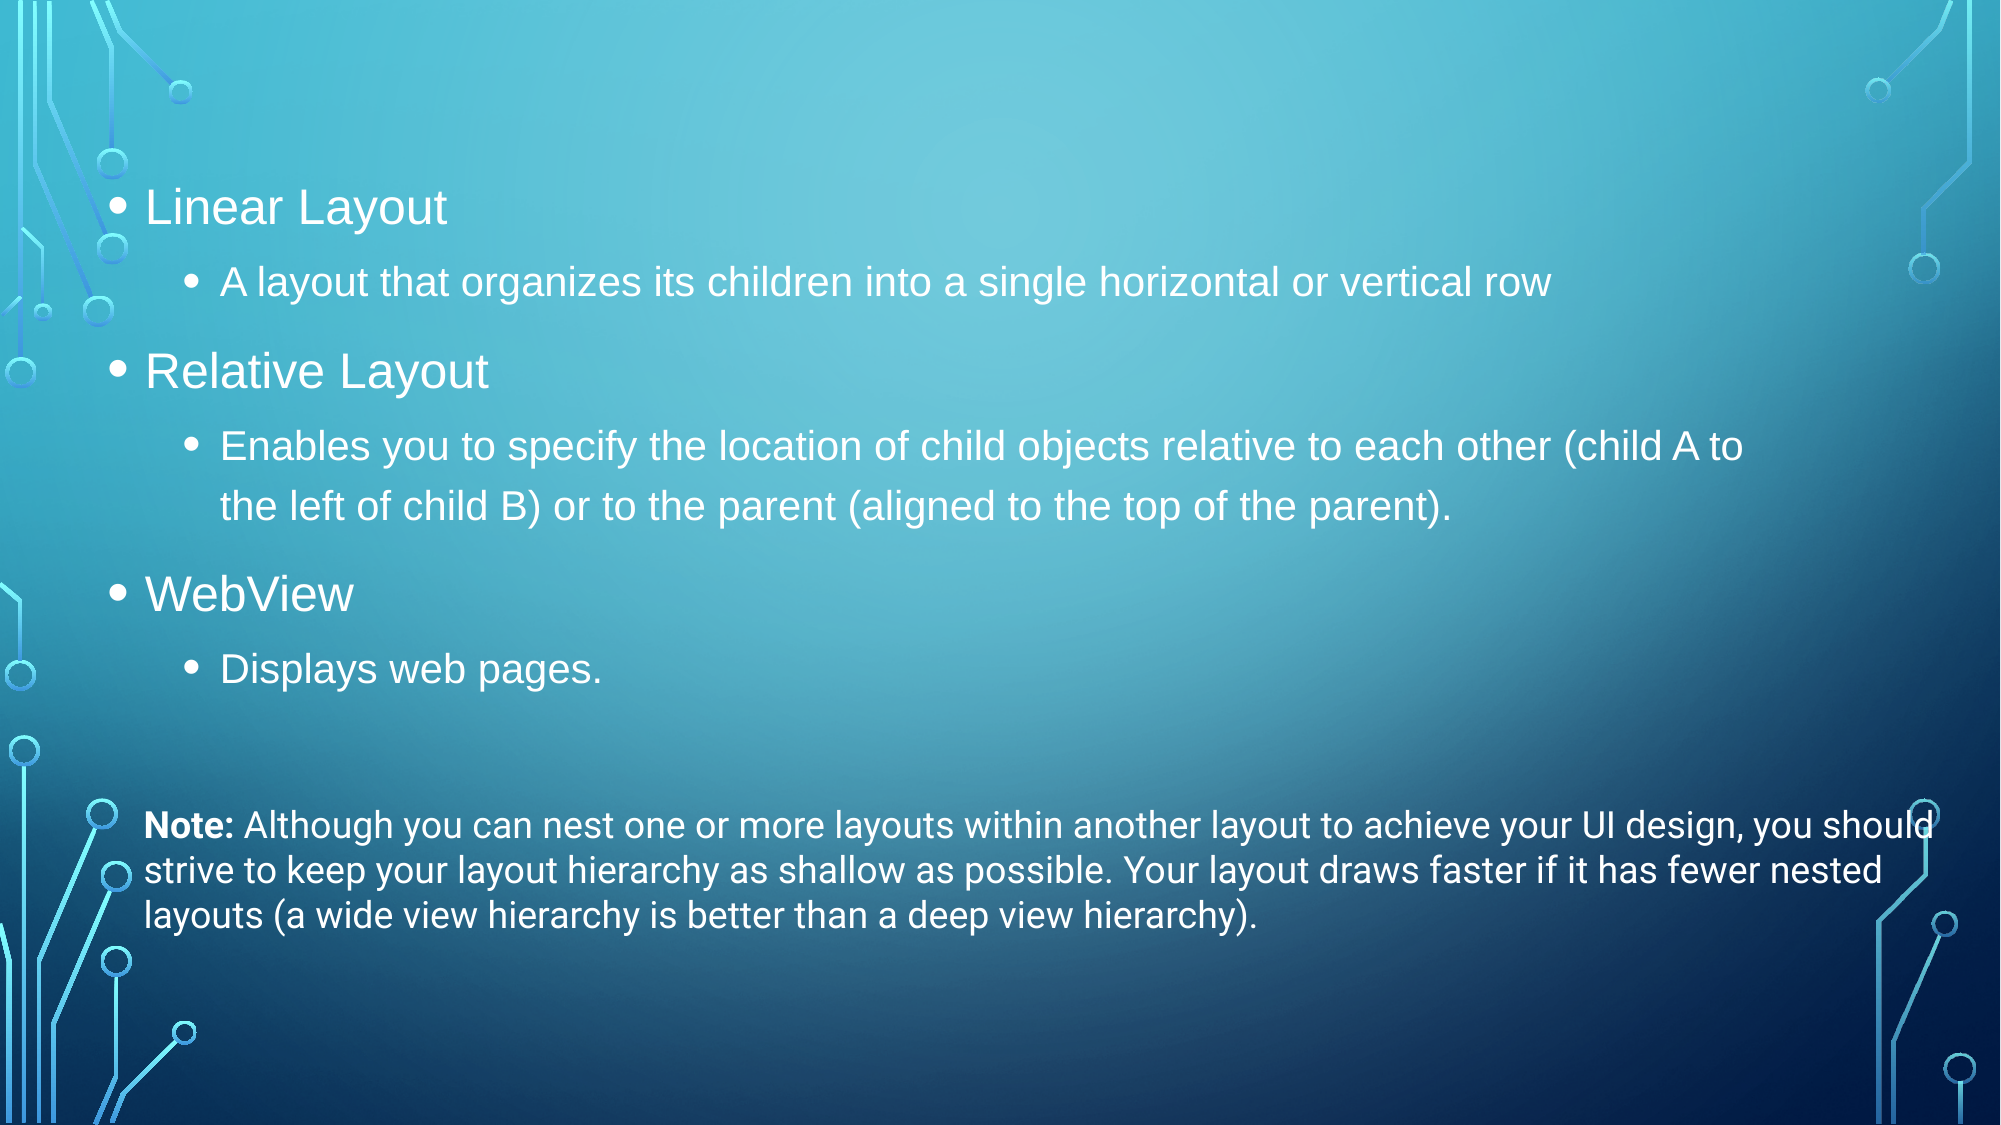

Linear Layout
A layout that organizes its children into a single horizontal or vertical row
Relative Layout
Enables you to specify the location of child objects relative to each other (child A to the left of child B) or to the parent (aligned to the top of the parent).
WebView
Displays web pages.

Note: Although you can nest one or more layouts within another layout to achieve your UI design, you should strive to keep your layout hierarchy as shallow as possible. Your layout draws faster if it has fewer nested layouts (a wide view hierarchy is better than a deep view hierarchy).